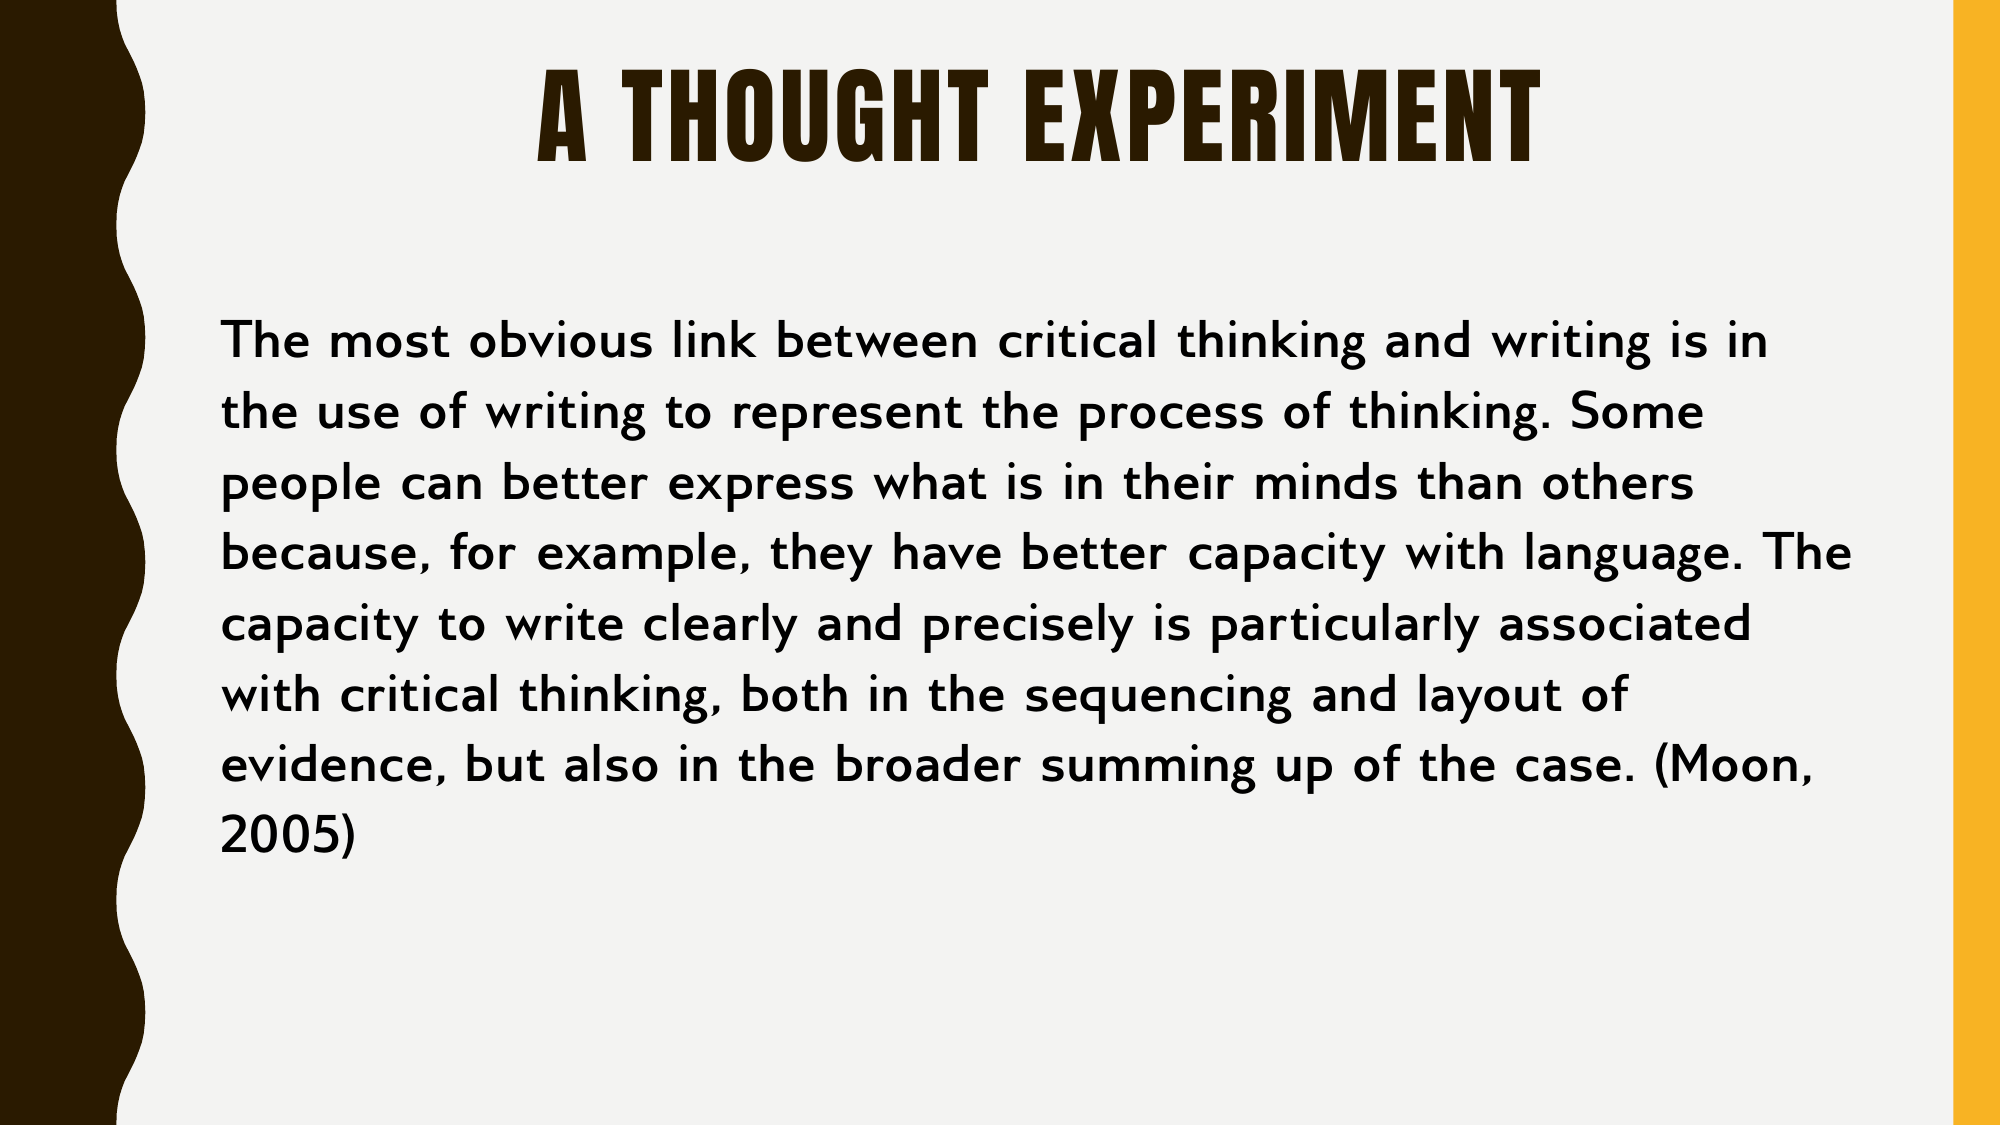

# A Thought Experiment
The most obvious link between critical thinking and writing is in the use of writing to represent the process of thinking. Some people can better express what is in their minds than others because, for example, they have better capacity with language. The capacity to write clearly and precisely is particularly associated with critical thinking, both in the sequencing and layout of evidence, but also in the broader summing up of the case. (Moon, 2005)